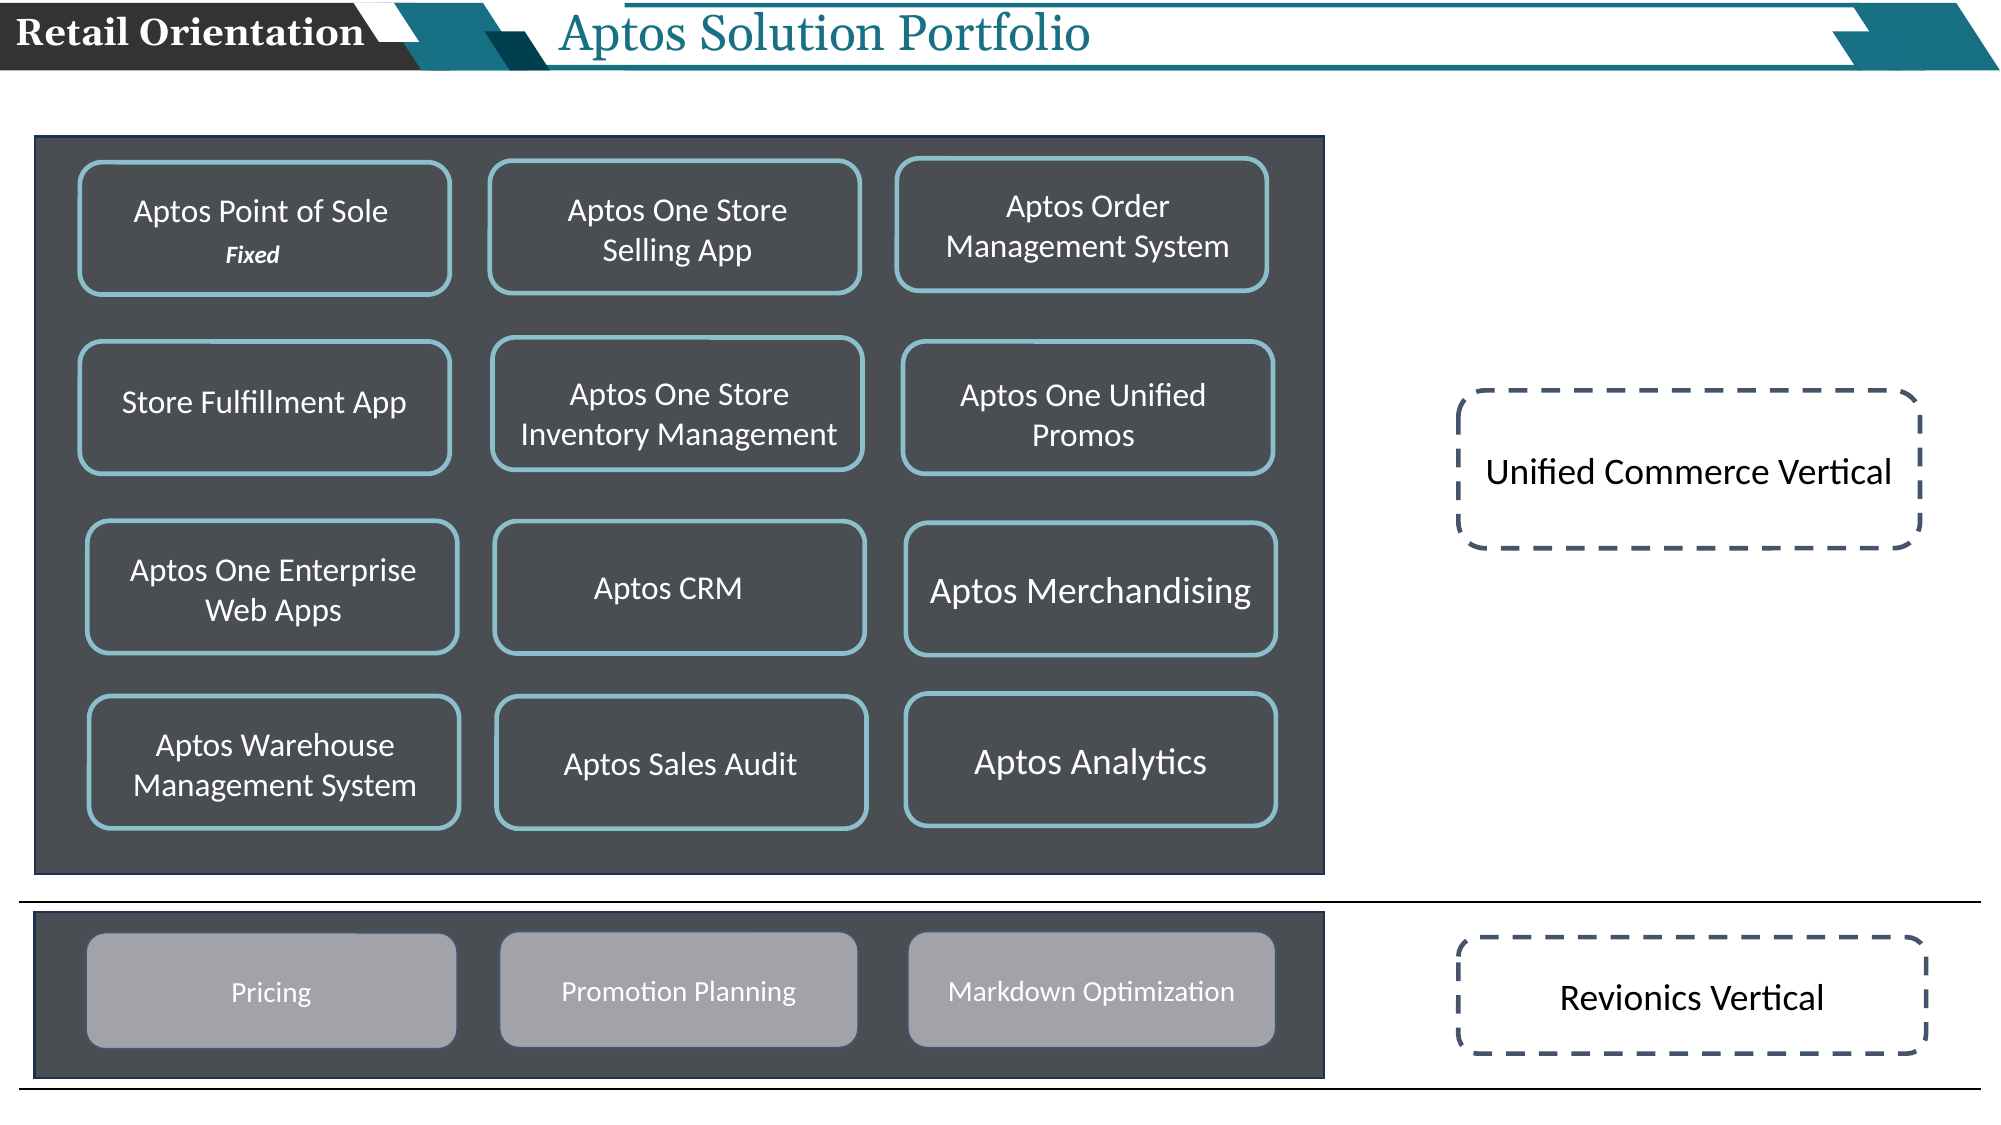

Aptos Solution Portfolio

Retail Orientation

Aptos Order Management System
Aptos One Store Selling App
Aptos Point of Sole
Fixed

Aptos One Store Inventory Management
Aptos One Unified Promos
Store Fulfillment App
Unified Commerce Vertical

Aptos Merchandising
Aptos One Enterprise Web Apps
Aptos CRM
Aptos Analytics

Aptos Warehouse Management System
Aptos Sales Audit

Promotion Planning
Markdown Optimization
Pricing
Revionics Vertical